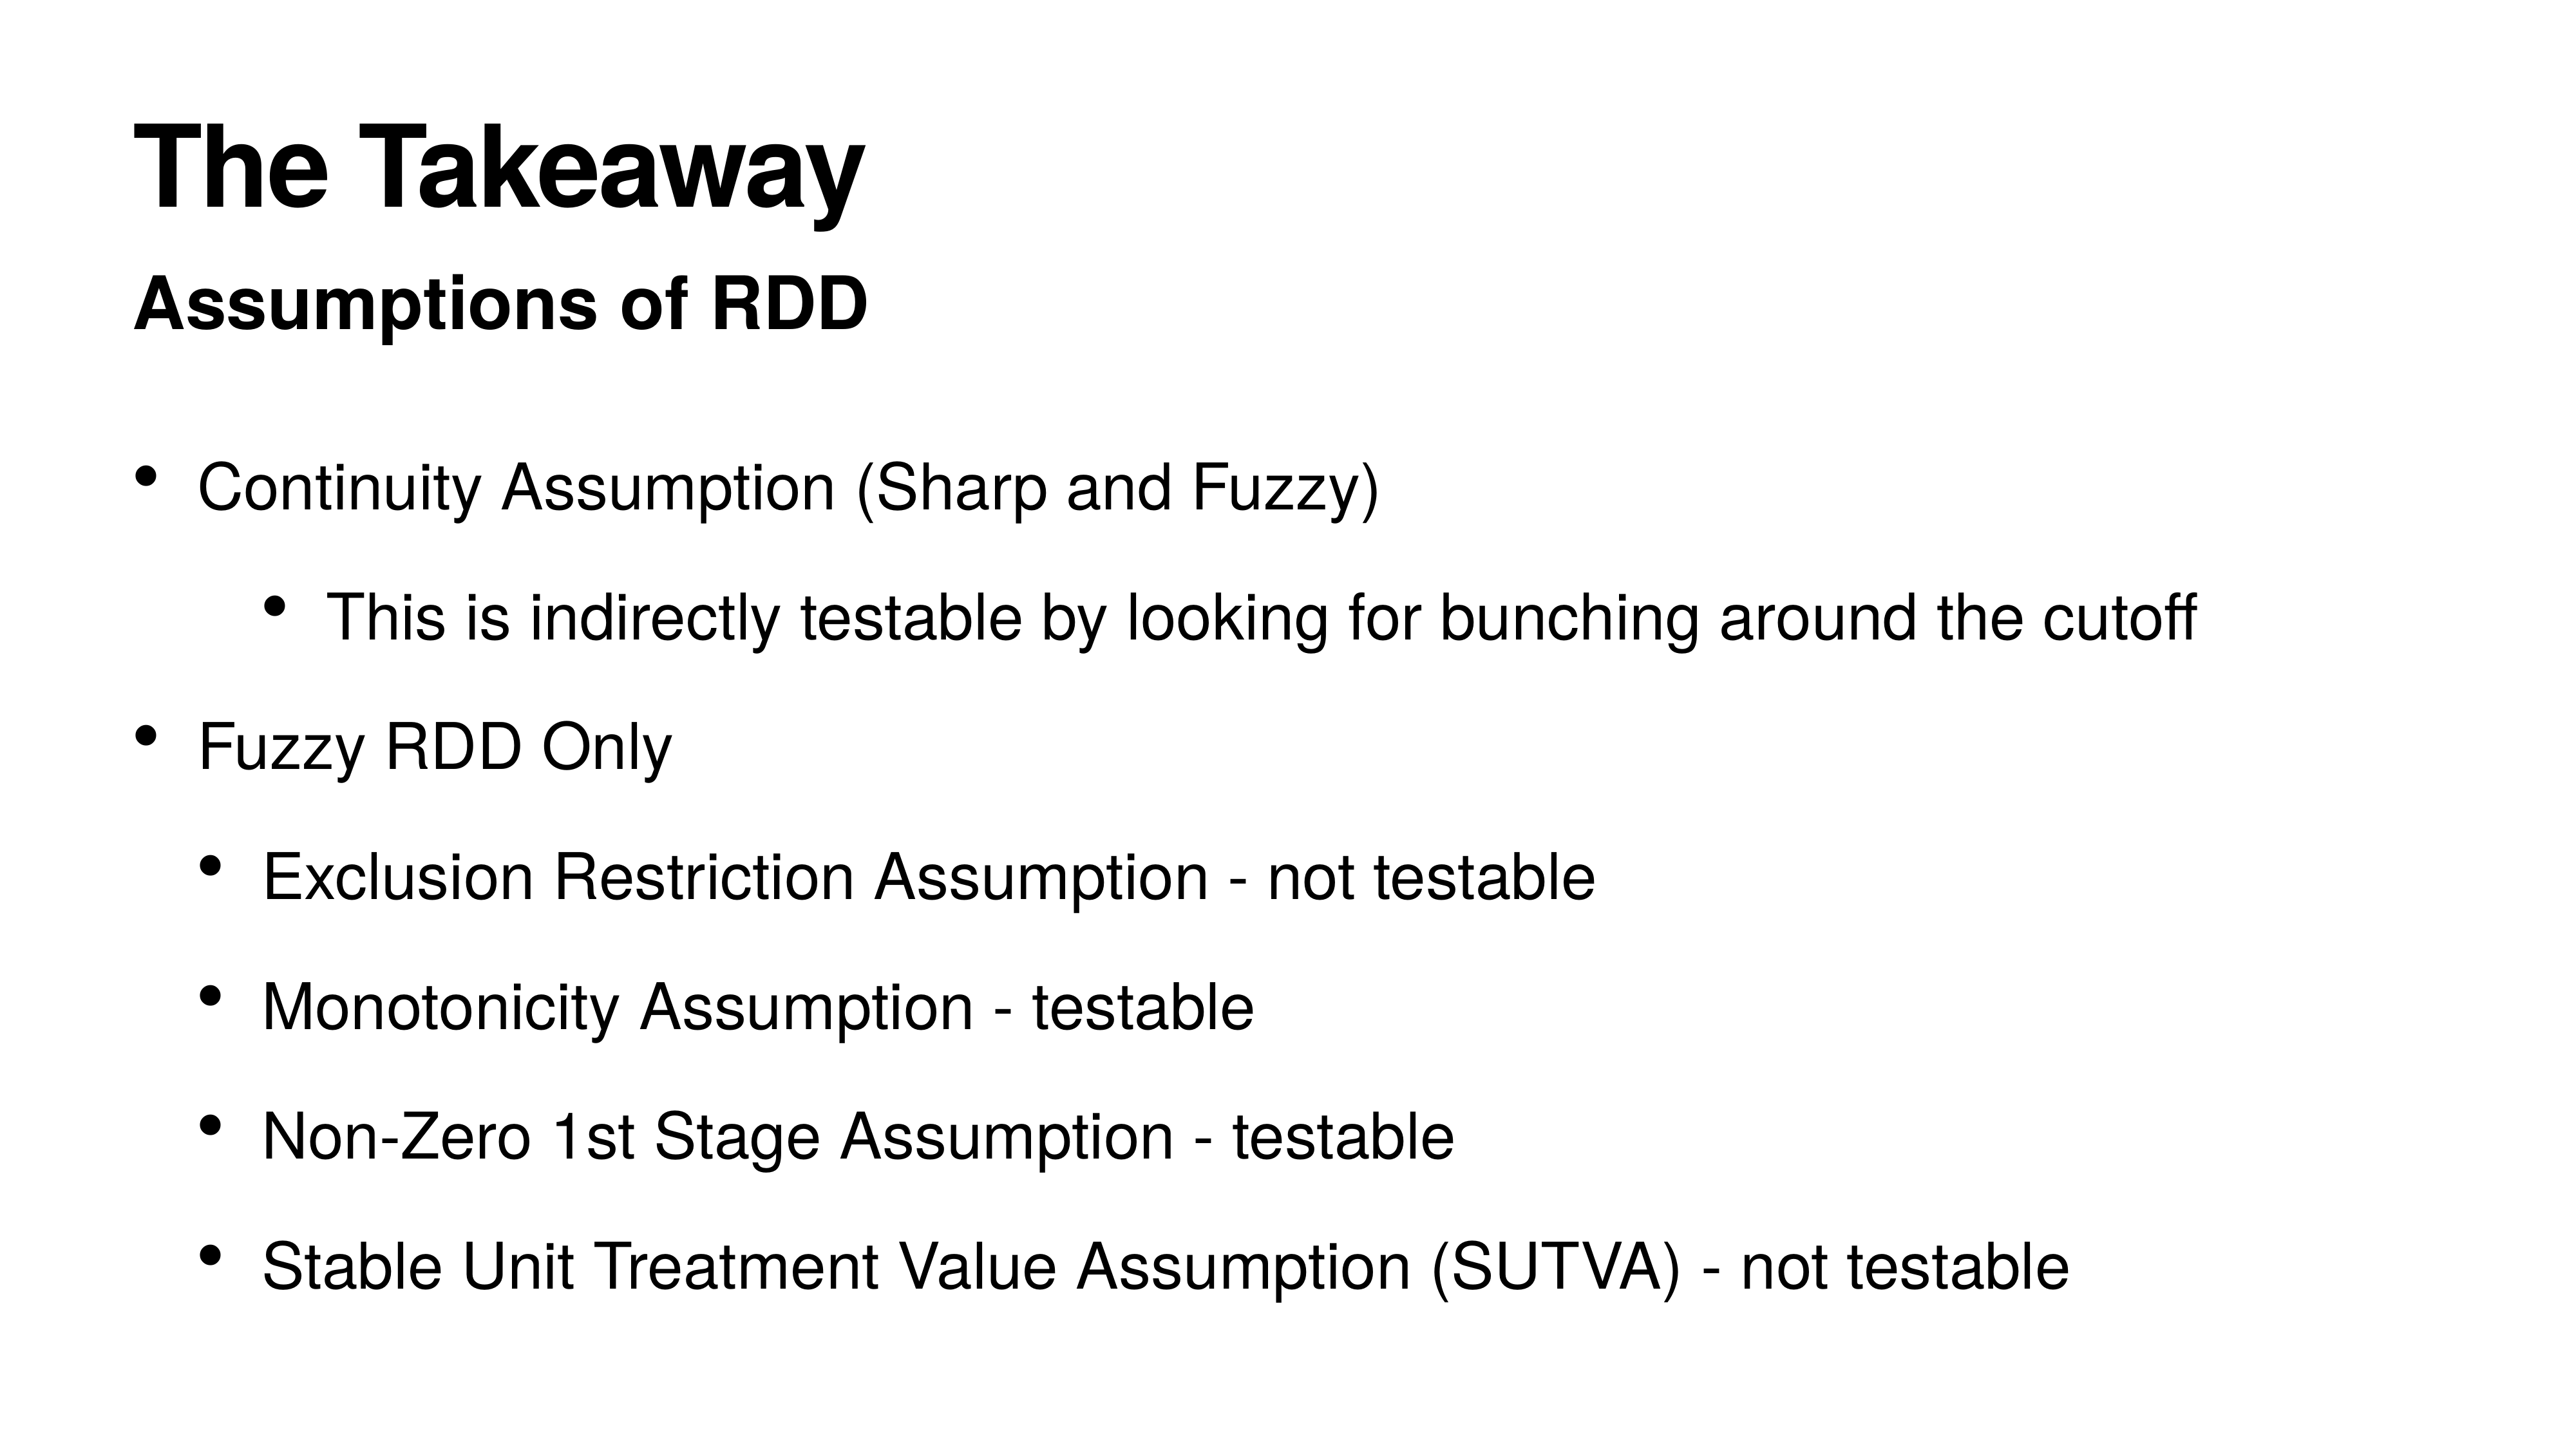

# The Takeaway
Assumptions of RDD
Continuity Assumption (Sharp and Fuzzy)
This is indirectly testable by looking for bunching around the cutoff
Fuzzy RDD Only
Exclusion Restriction Assumption - not testable
Monotonicity Assumption - testable
Non-Zero 1st Stage Assumption - testable
Stable Unit Treatment Value Assumption (SUTVA) - not testable